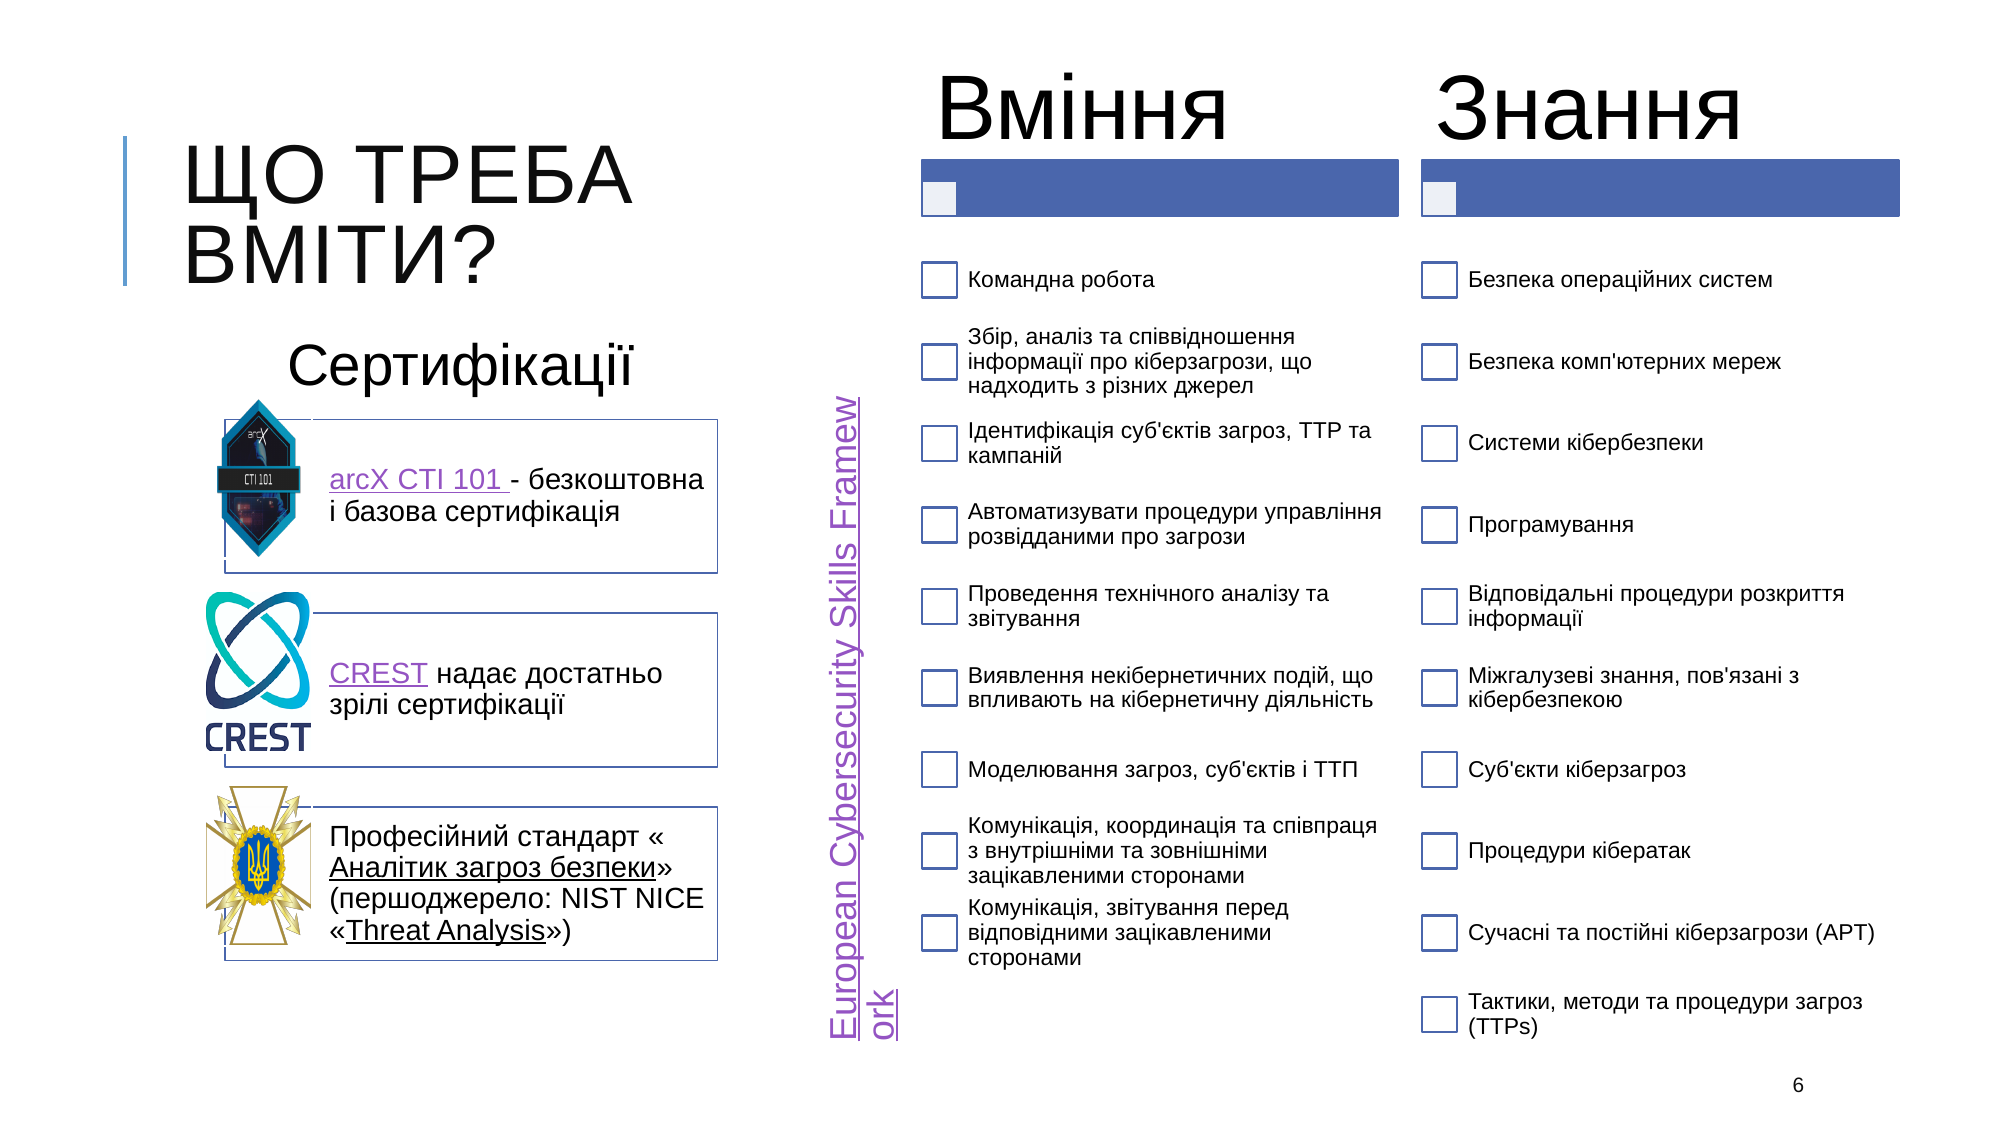

Вміння
Командна робота
Збір, аналіз та співвідношення інформації про кіберзагрози, що надходить з різних джерел
Ідентифікація суб'єктів загроз, TTP та кампаній
Автоматизувати процедури управління розвідданими про загрози
Проведення технічного аналізу та звітування
Виявлення некібернетичних подій, що впливають на кібернетичну діяльність
Моделювання загроз, суб'єктів і ТТП
Комунікація, координація та співпраця з внутрішніми та зовнішніми зацікавленими сторонами
Комунікація, звітування перед відповідними зацікавленими сторонами
Знання
Безпека операційних систем
Безпека комп'ютерних мереж
Системи кібербезпеки
Програмування
Відповідальні процедури розкриття інформації
Міжгалузеві знання, пов'язані з кібербезпекою
Суб'єкти кіберзагроз
Процедури кібератак
Сучасні та постійні кіберзагрози (APT)
Тактики, методи та процедури загроз (TTPs)
# Що треба вміти?
Сертифікації
arcX CTI 101 - безкоштовна і базова сертифікація
CREST надає достатньо зрілі сертифікації
Професійний стандарт «Аналітик загроз безпеки» (першоджерело: NIST NICE «Threat Analysis»)
European Cybersecurity Skills Framework
6